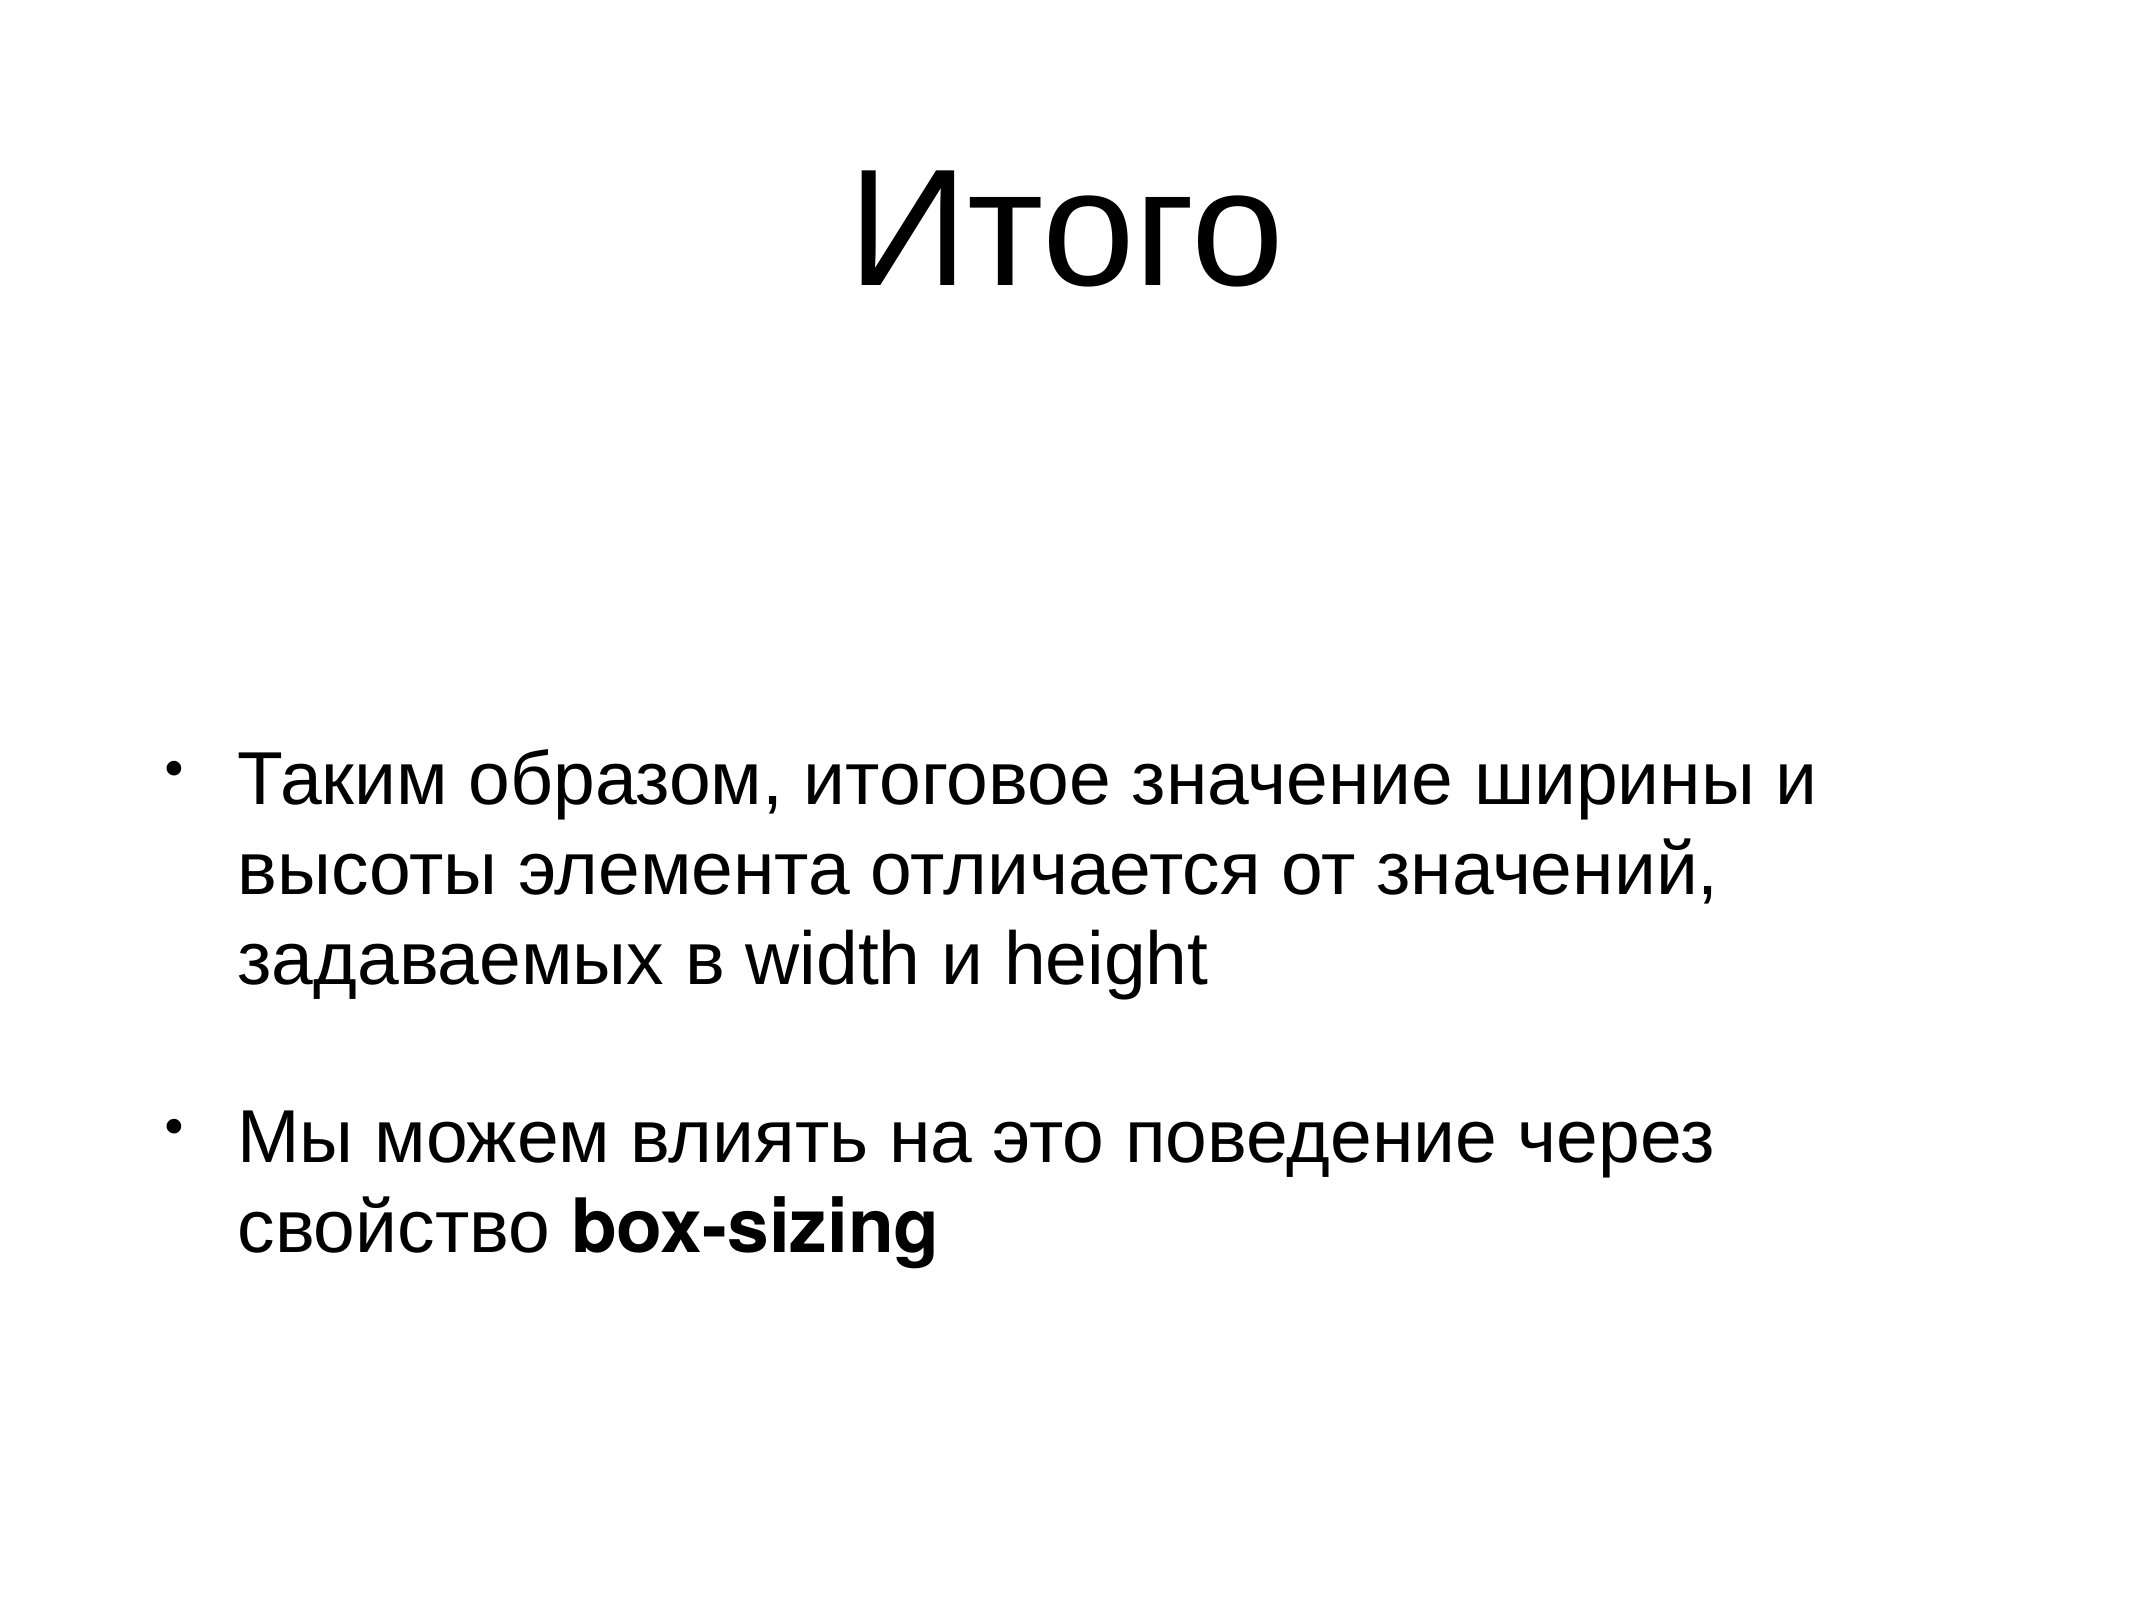

# Итого
Таким образом, итоговое значение ширины и высоты элемента отличается от значений, задаваемых в width и height
Мы можем влиять на это поведение через свойство box-sizing